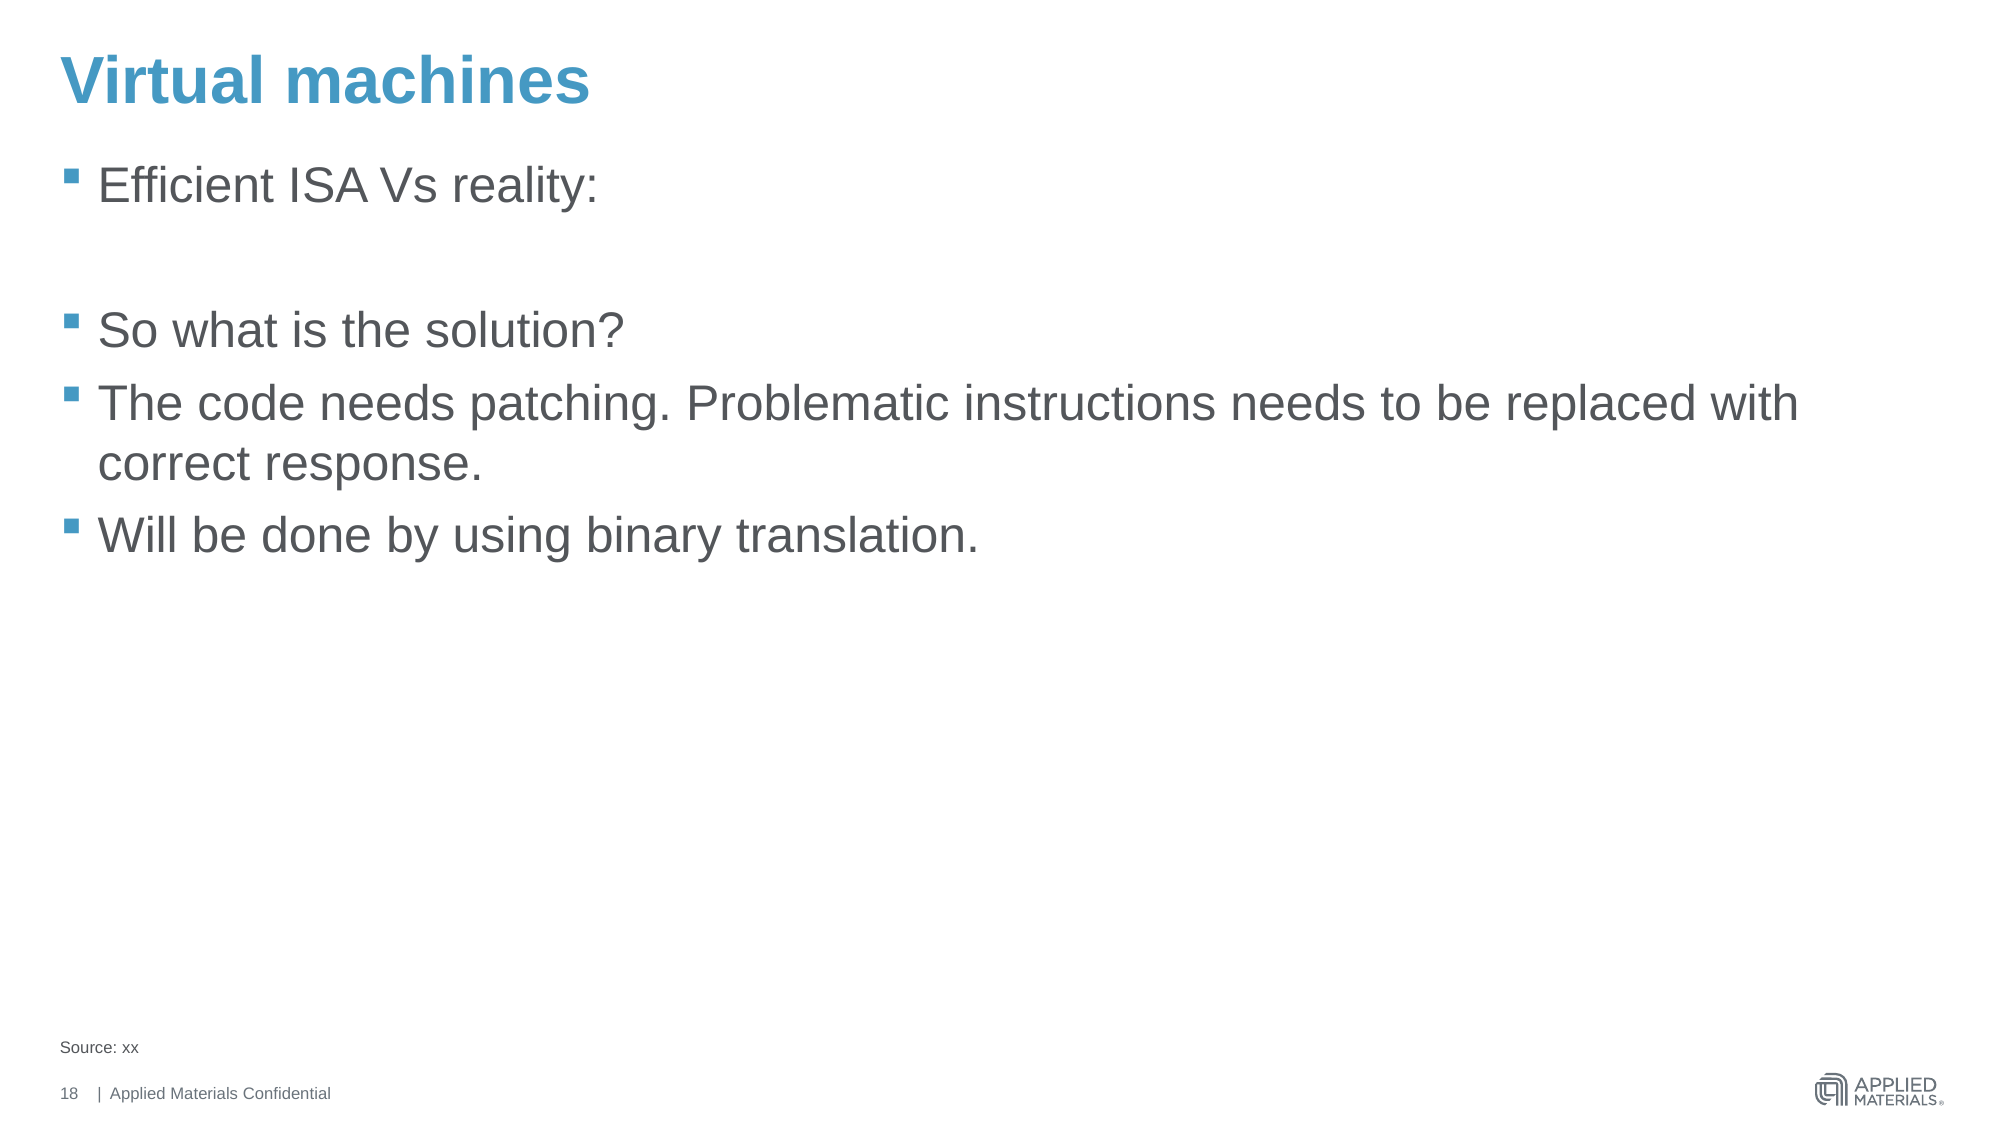

# Virtual machines
Efficient ISA Vs reality:

So what is the solution?
The code needs patching. Problematic instructions needs to be replaced with correct response.
Will be done by using binary translation.

Source: xx
18